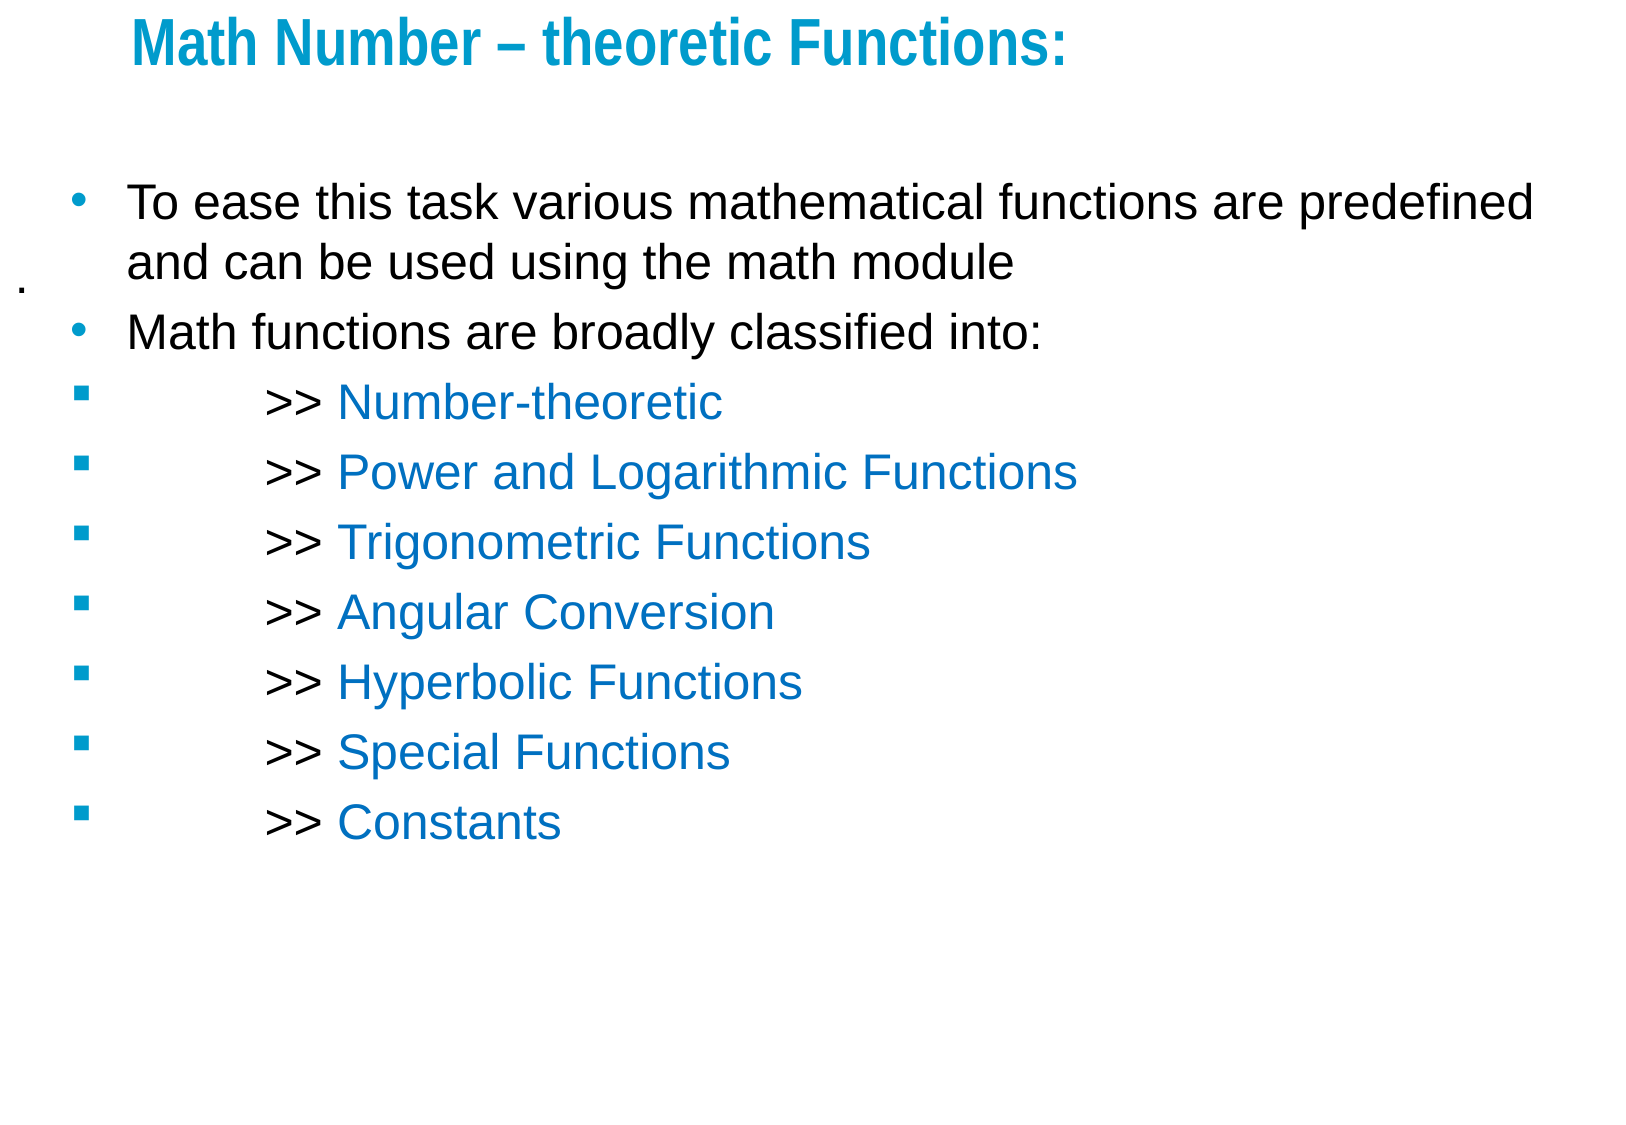

# Math Number – theoretic Functions:
To ease this task various mathematical functions are predefined and can be used using the math module
Math functions are broadly classified into:
	>> Number-theoretic
	>> Power and Logarithmic Functions
	>> Trigonometric Functions
	>> Angular Conversion
	>> Hyperbolic Functions
	>> Special Functions
	>> Constants

.